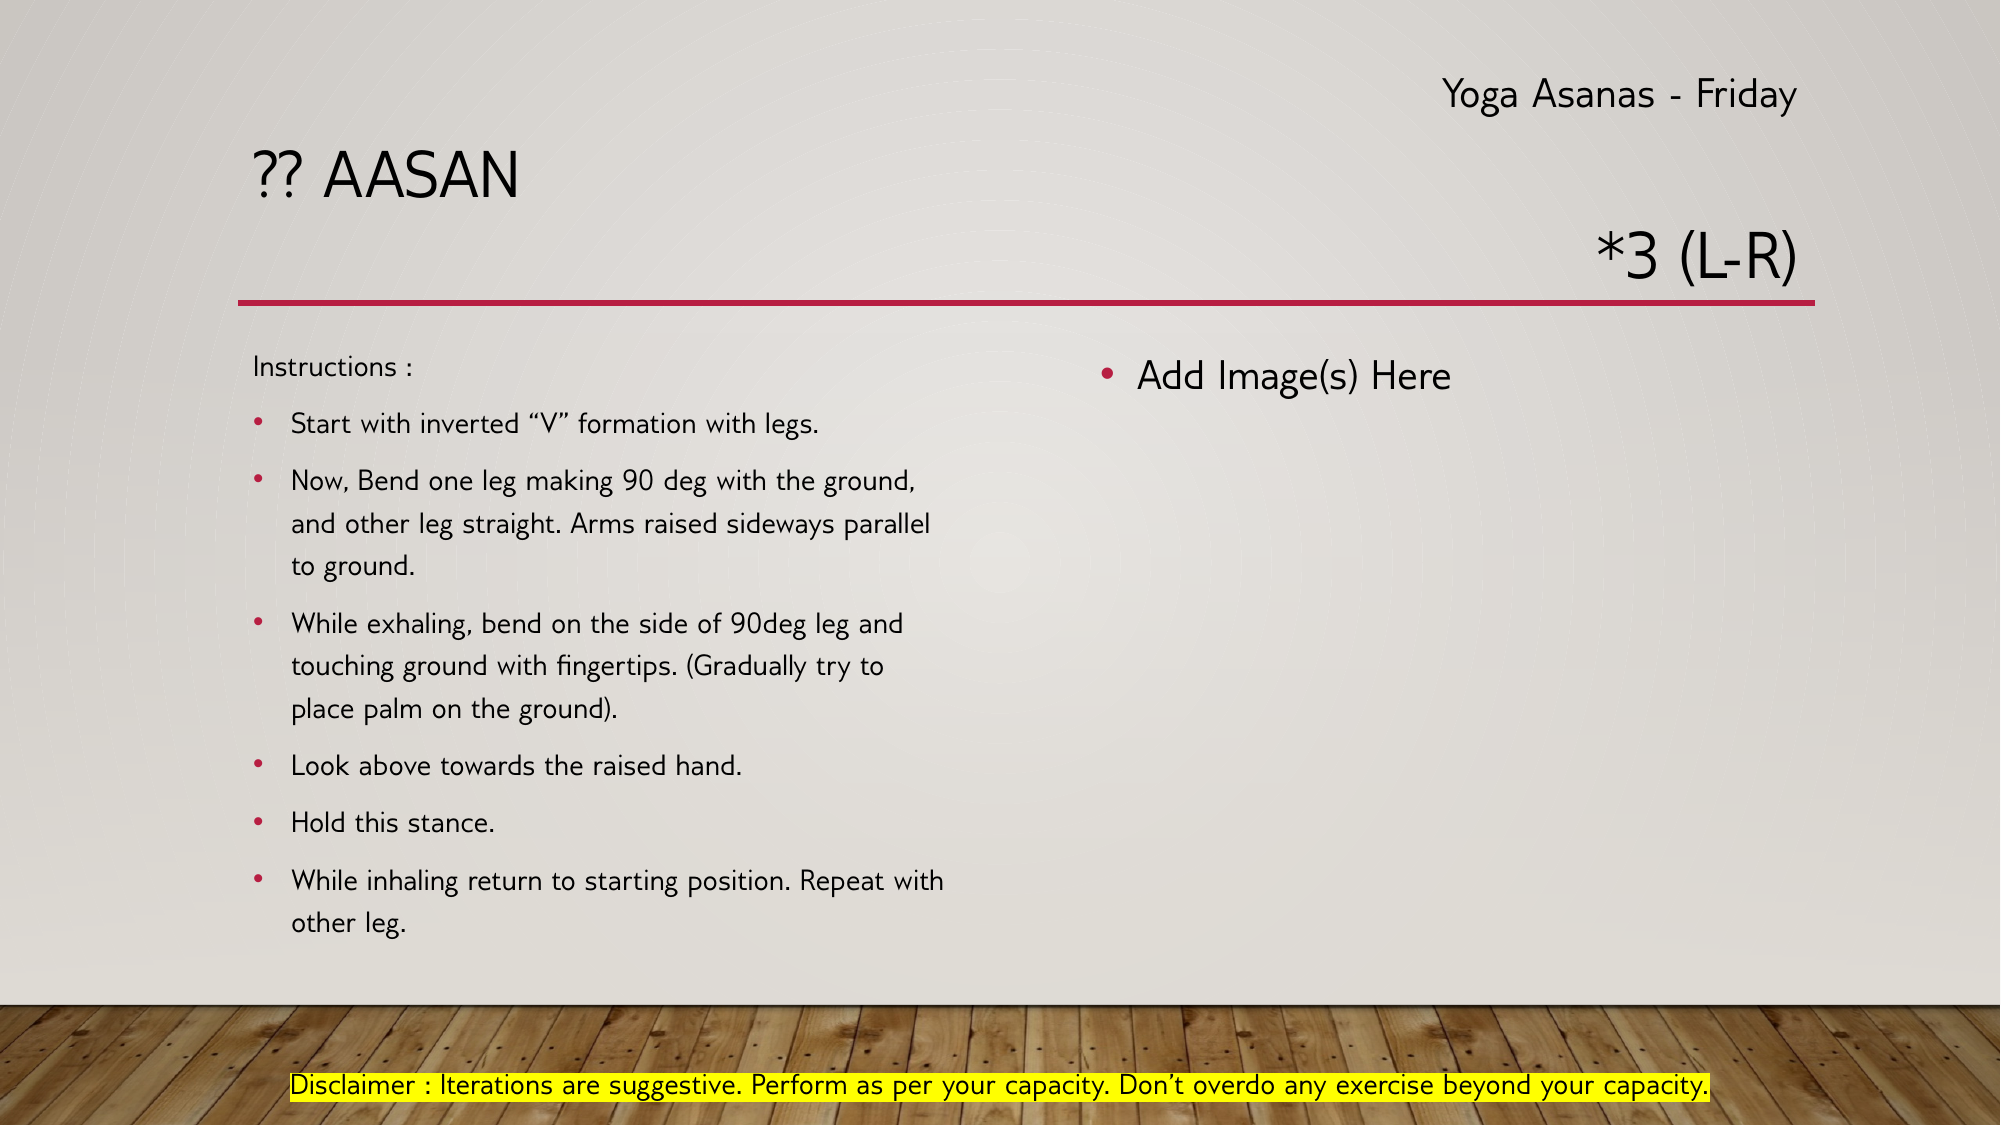

Yoga Asanas - Friday
# ?? aasan
*3 (L-R)
Add Image(s) Here

Instructions :
Start with inverted “V” formation with legs.
Now, Bend one leg making 90 deg with the ground, and other leg straight. Arms raised sideways parallel to ground.
While exhaling, bend on the side of 90deg leg and touching ground with fingertips. (Gradually try to place palm on the ground).
Look above towards the raised hand.
Hold this stance.
While inhaling return to starting position. Repeat with other leg.
Disclaimer : Iterations are suggestive. Perform as per your capacity. Don’t overdo any exercise beyond your capacity.